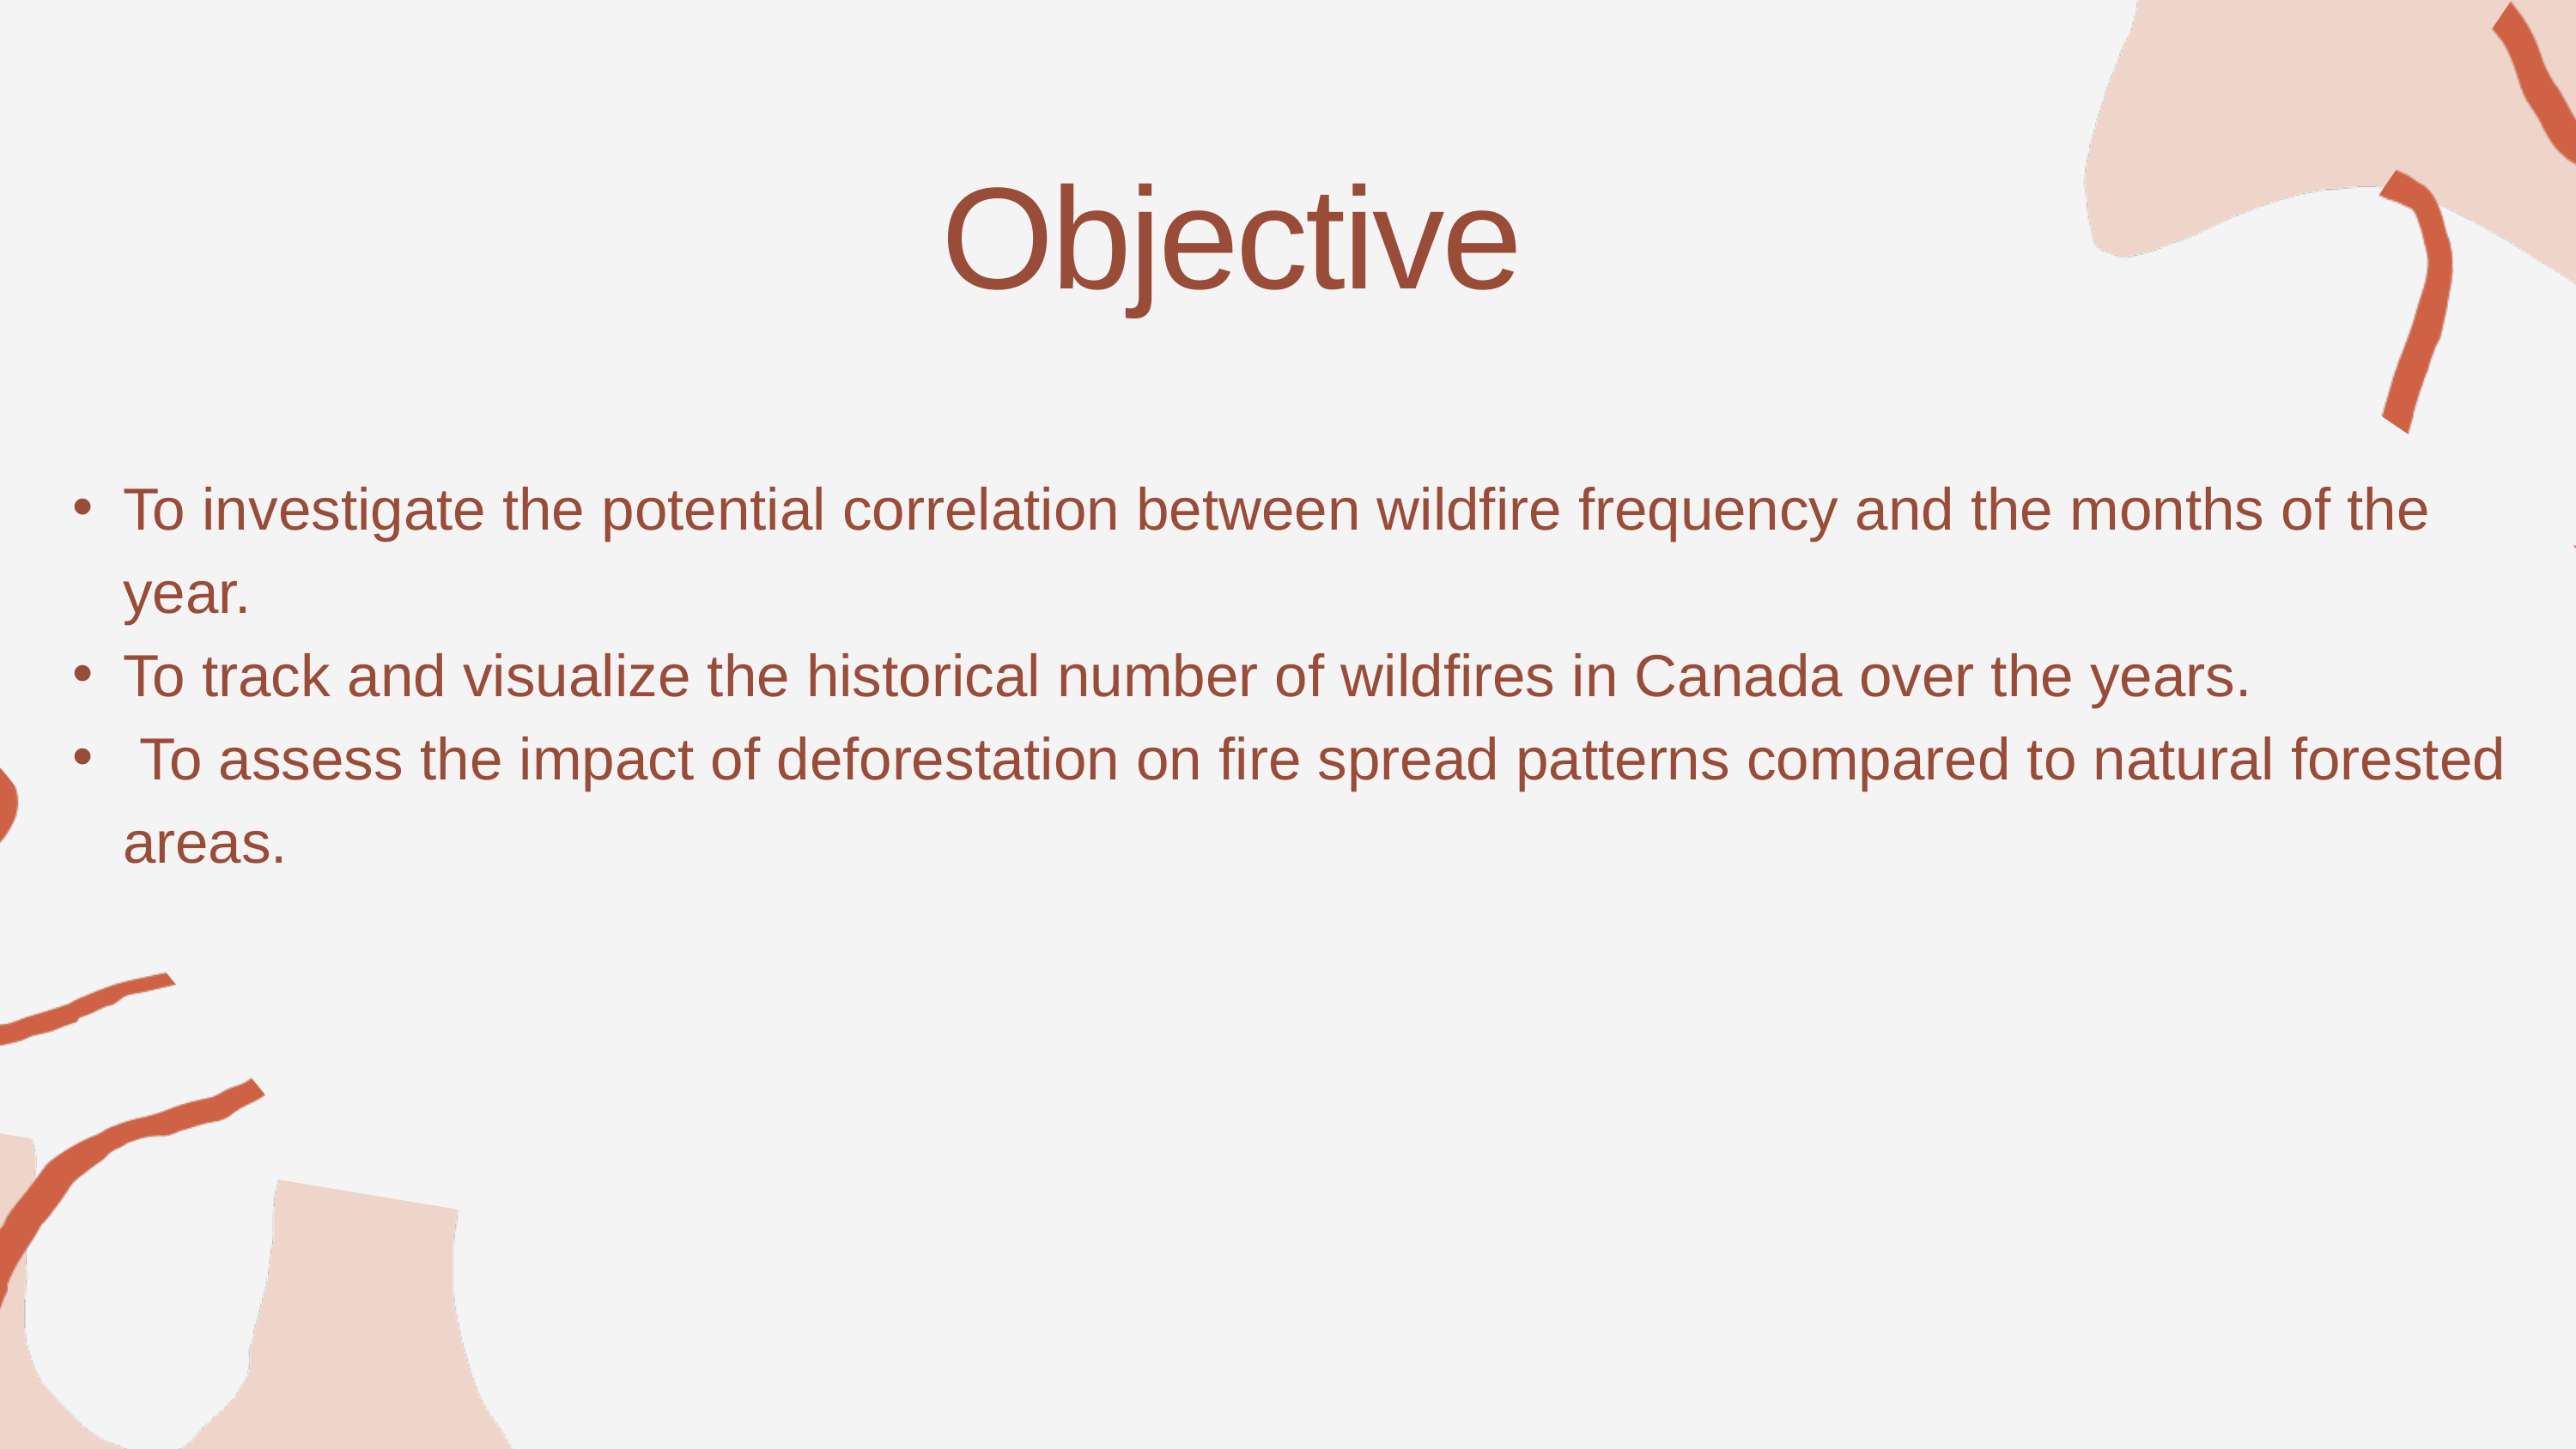

Objective
To investigate the potential correlation between wildfire frequency and the months of the year.
To track and visualize the historical number of wildfires in Canada over the years.
 To assess the impact of deforestation on fire spread patterns compared to natural forested areas.